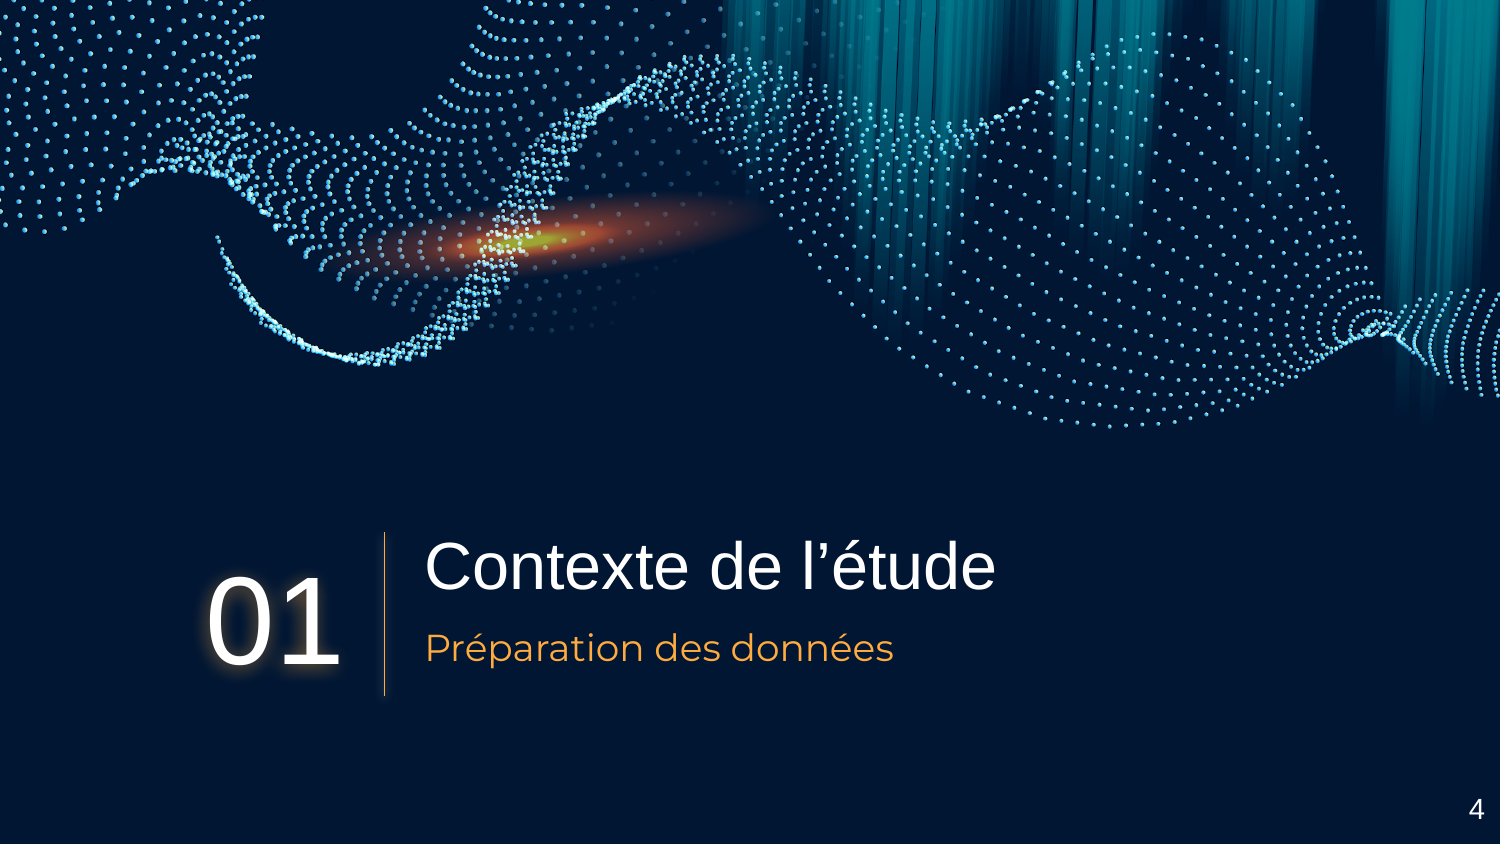

Contexte de l’étude
01
Préparation des données